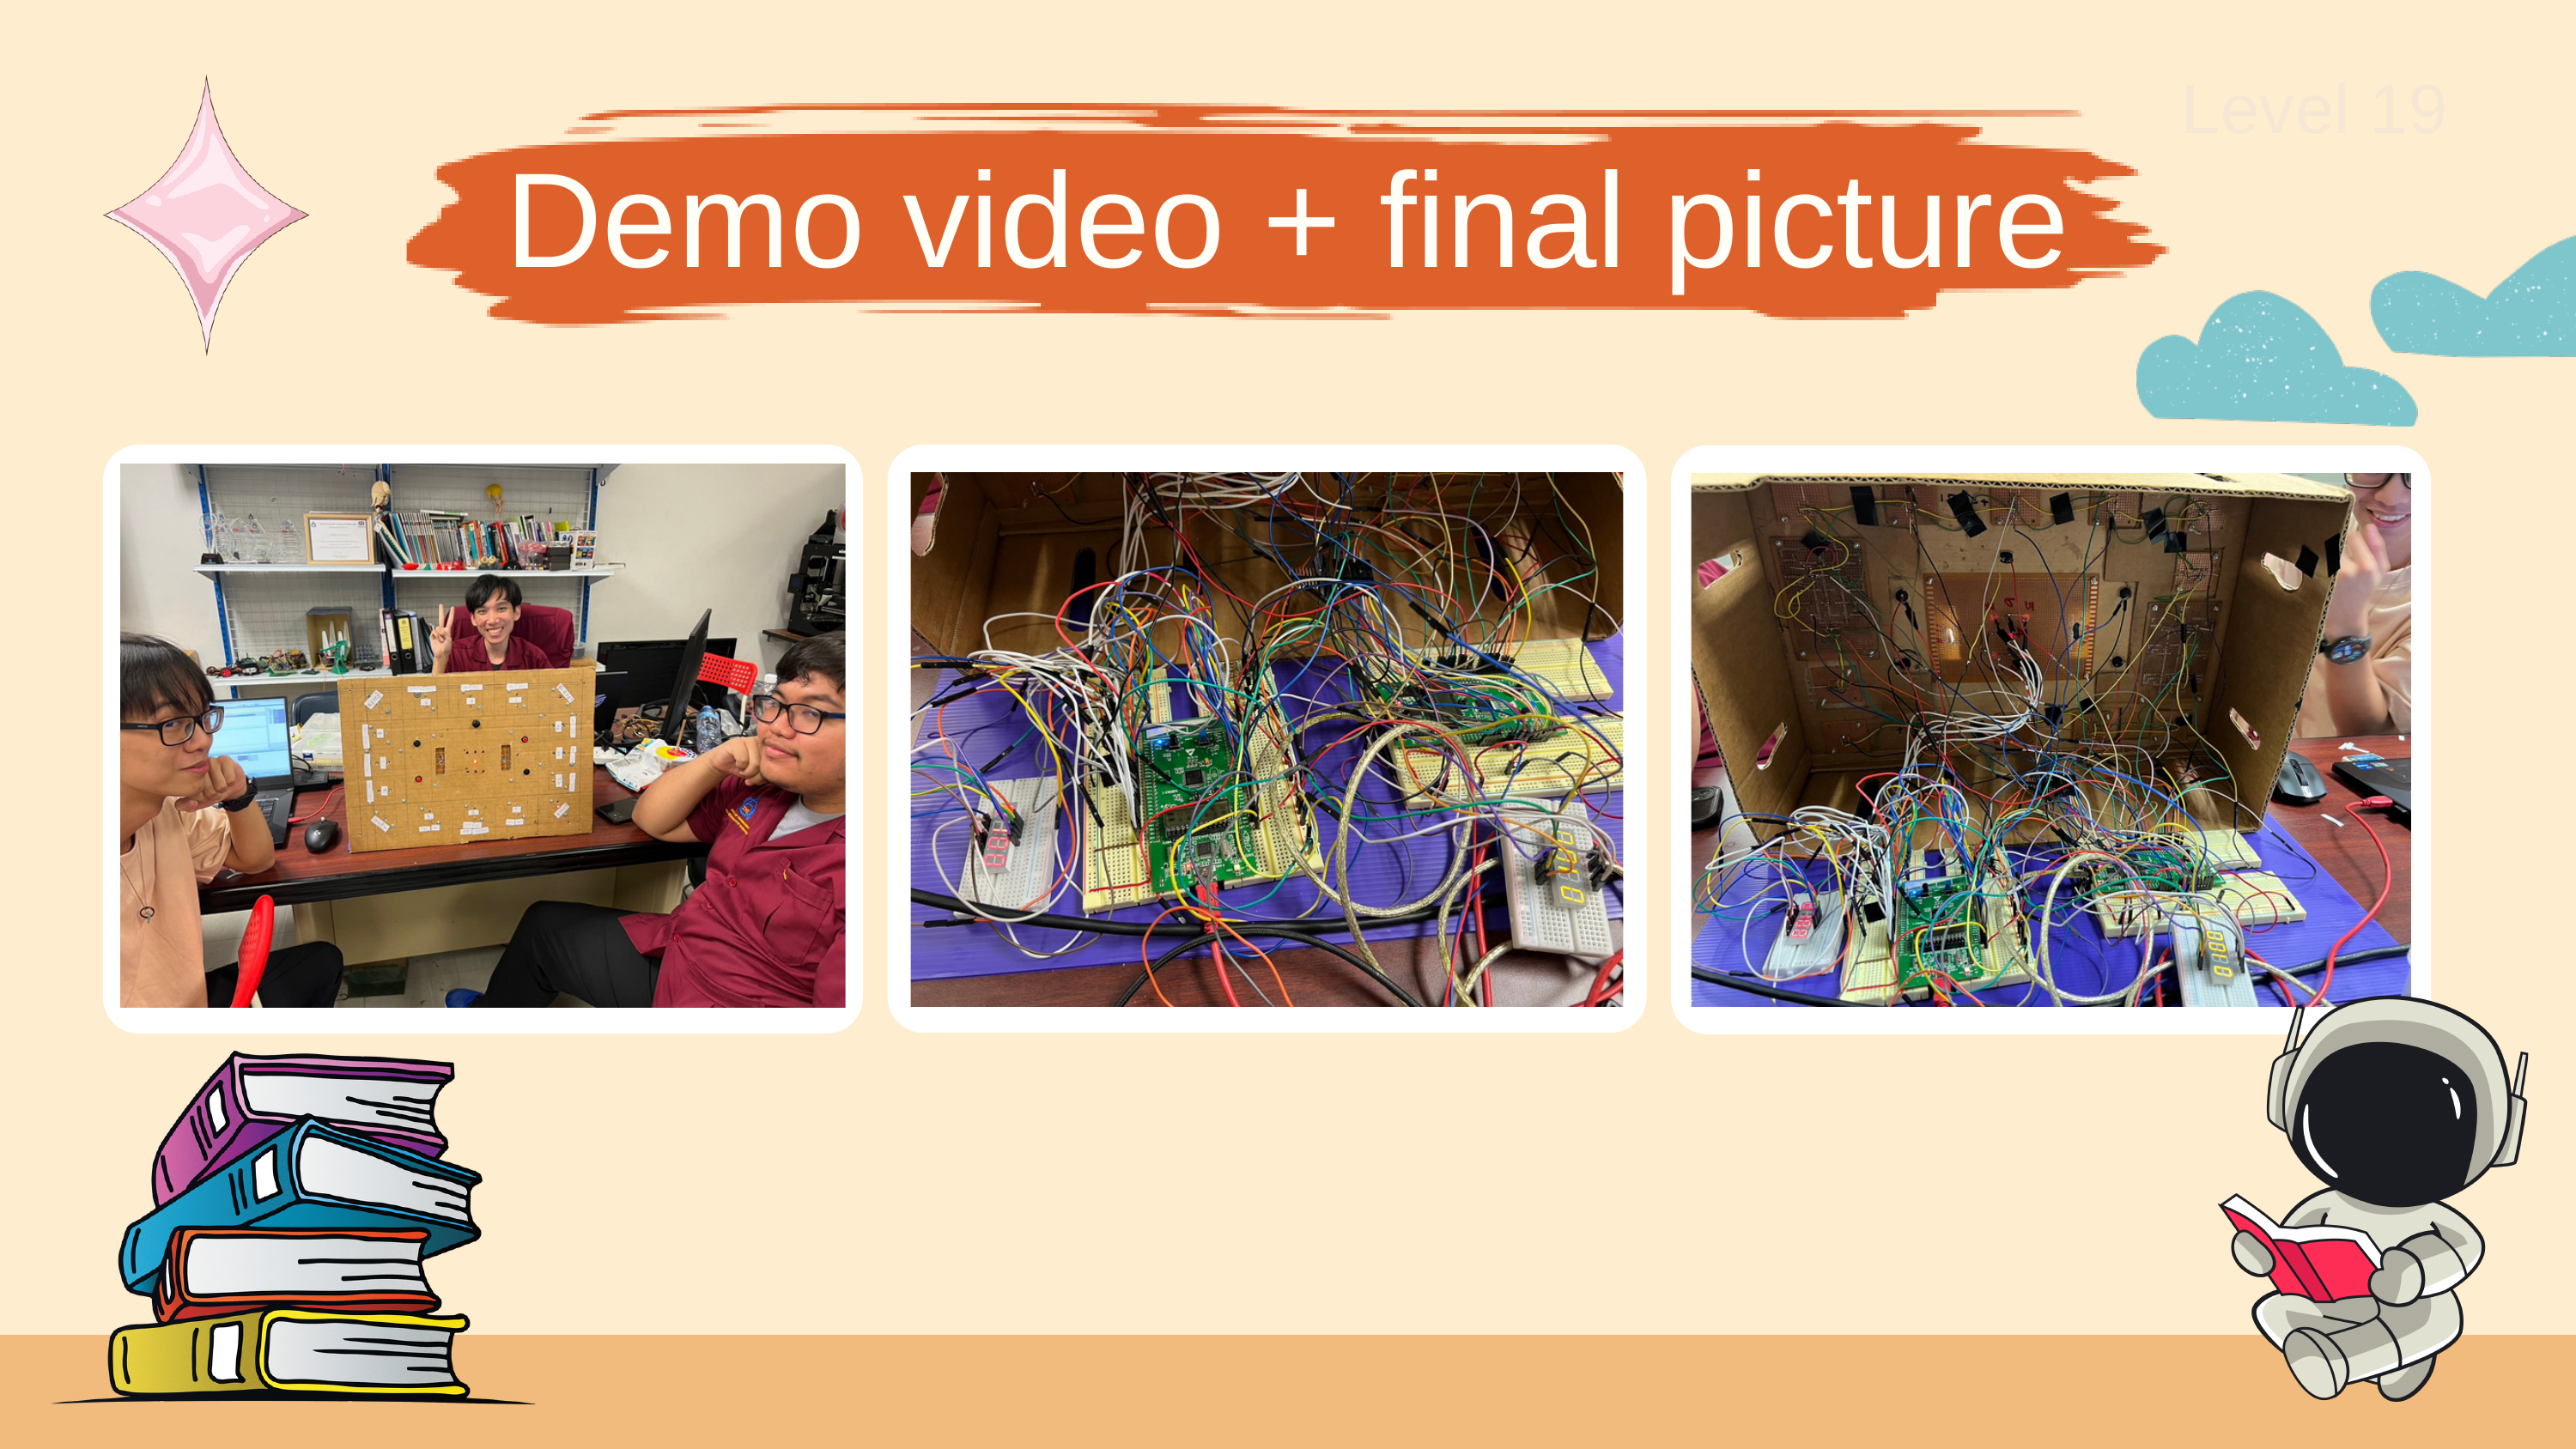

Level 19

Demo video + final picture